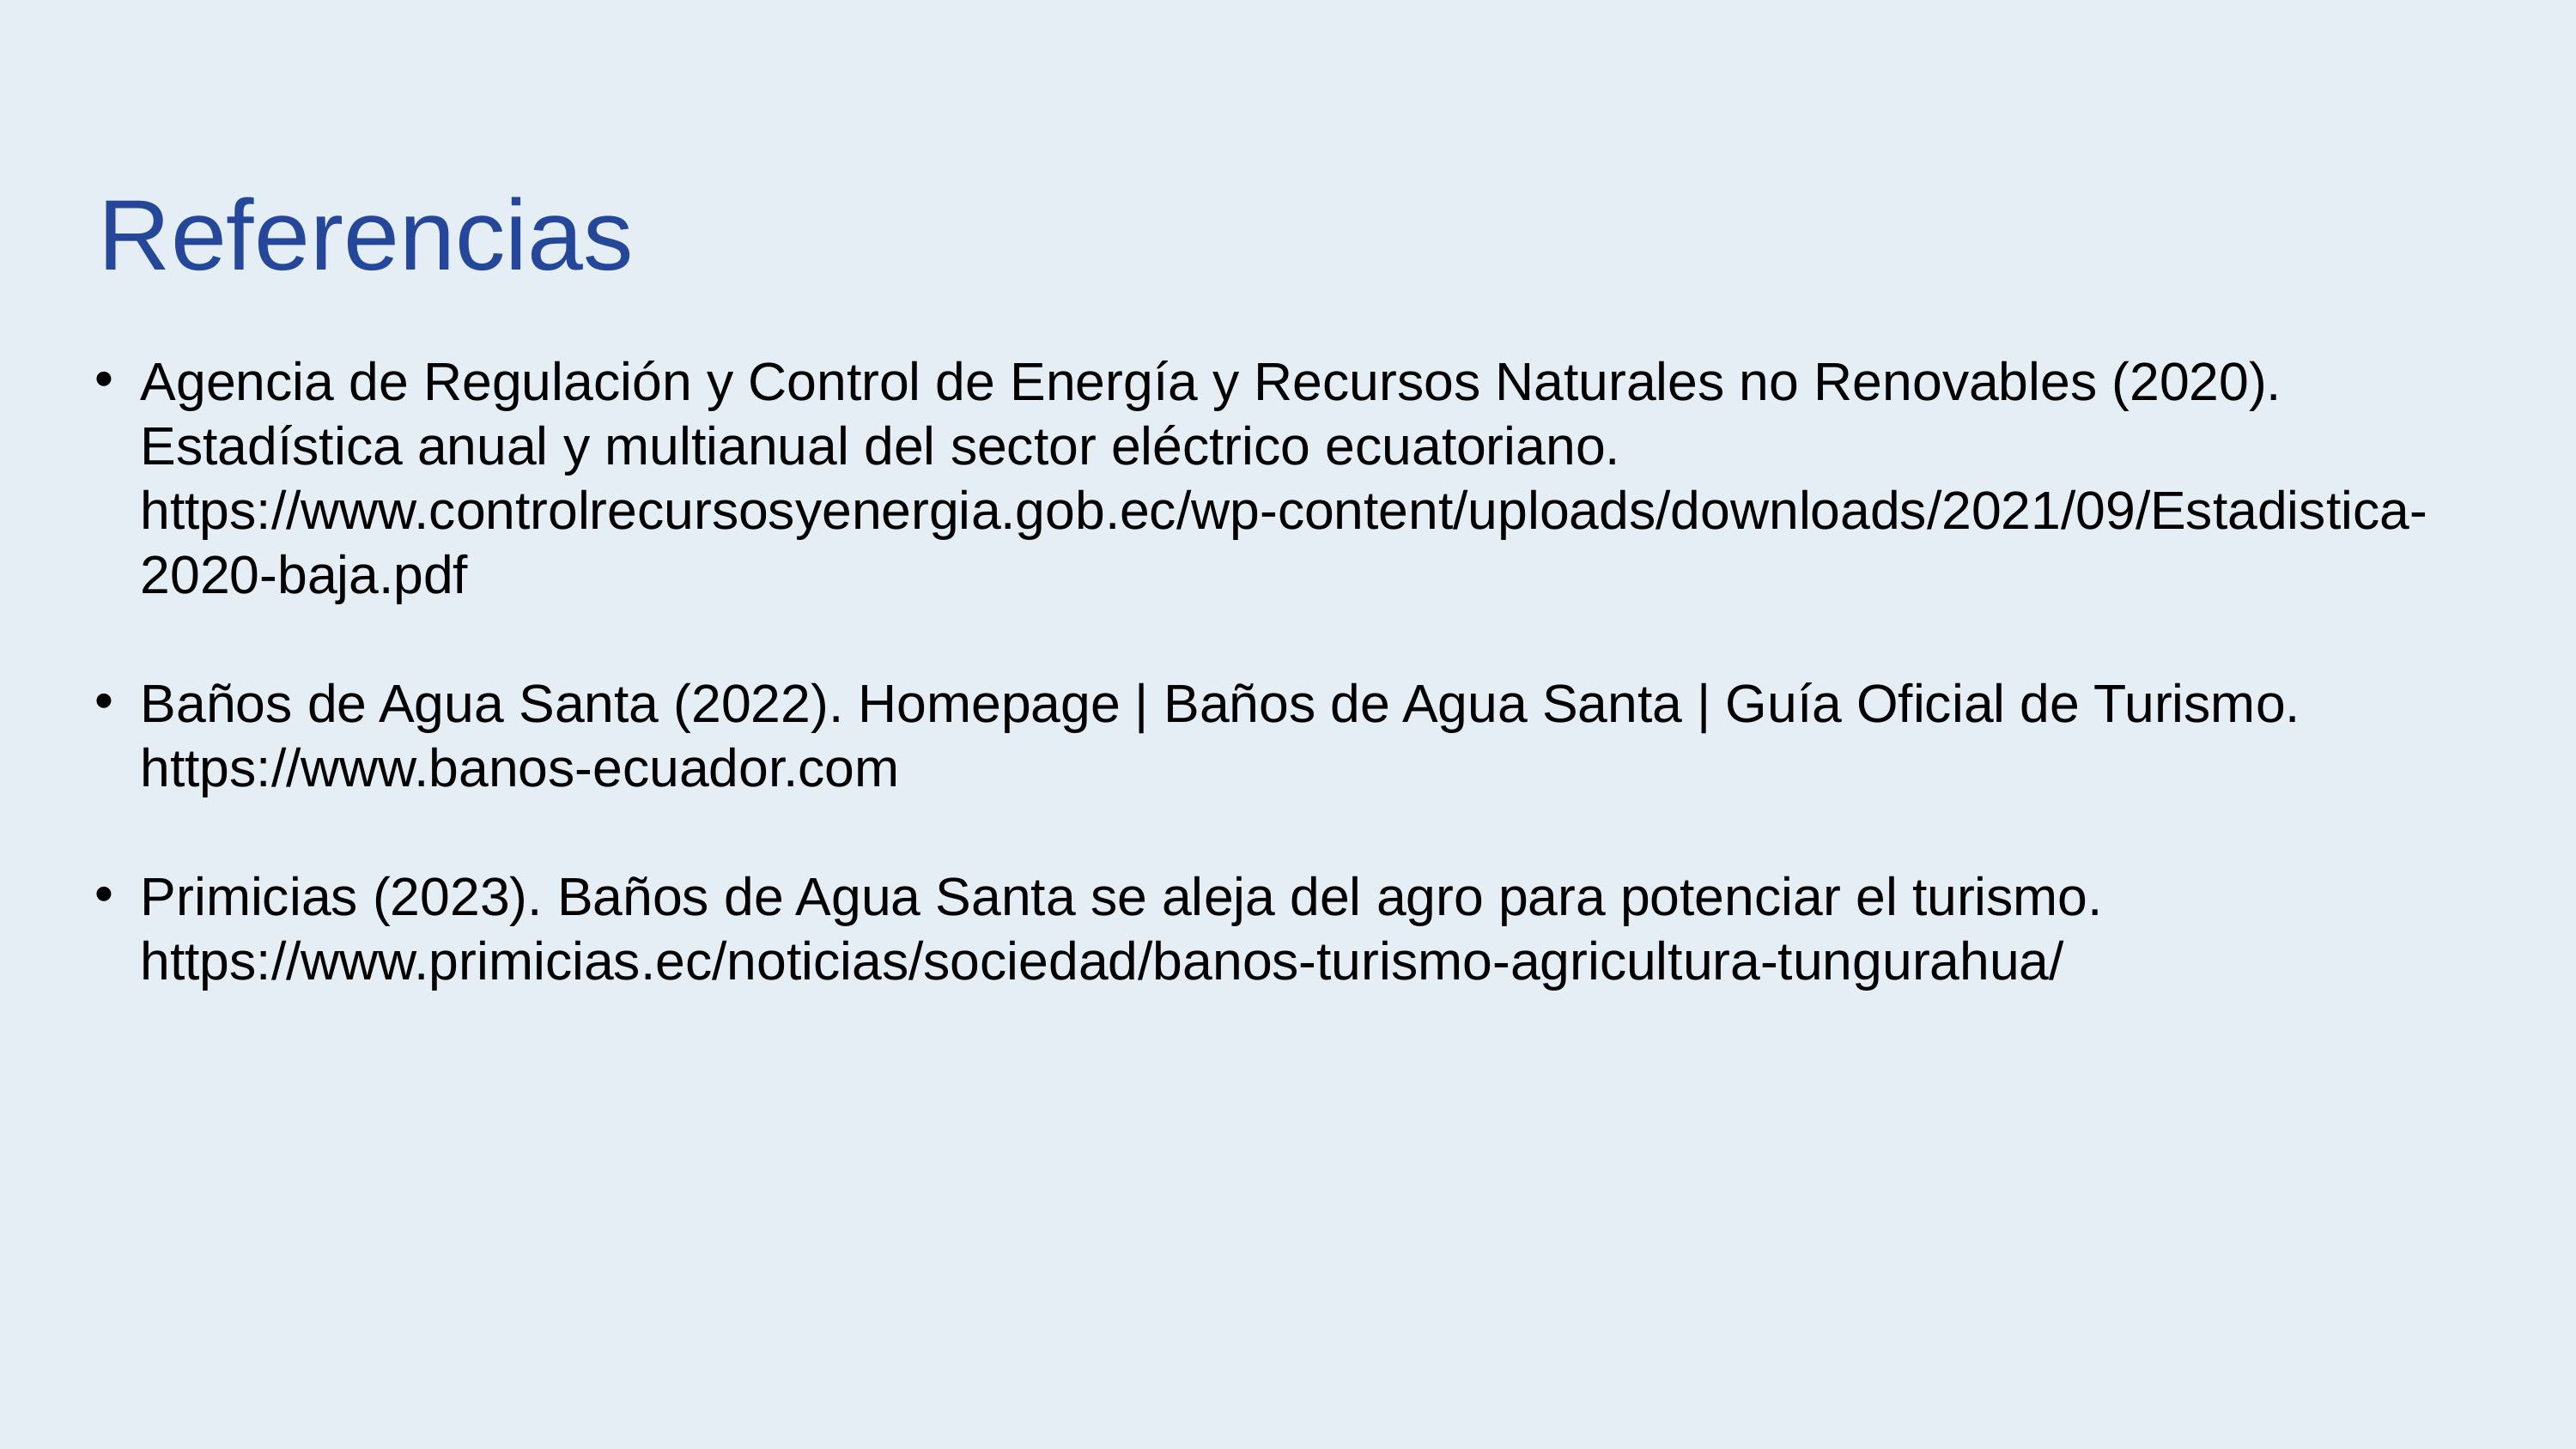

Referencias
Agencia de Regulación y Control de Energía y Recursos Naturales no Renovables (2020). Estadística anual y multianual del sector eléctrico ecuatoriano. https://www.controlrecursosyenergia.gob.ec/wp-content/uploads/downloads/2021/09/Estadistica-2020-baja.pdf

Baños de Agua Santa (2022). Homepage | Baños de Agua Santa | Guía Oficial de Turismo. https://www.banos-ecuador.com

Primicias (2023). Baños de Agua Santa se aleja del agro para potenciar el turismo. https://www.primicias.ec/noticias/sociedad/banos-turismo-agricultura-tungurahua/